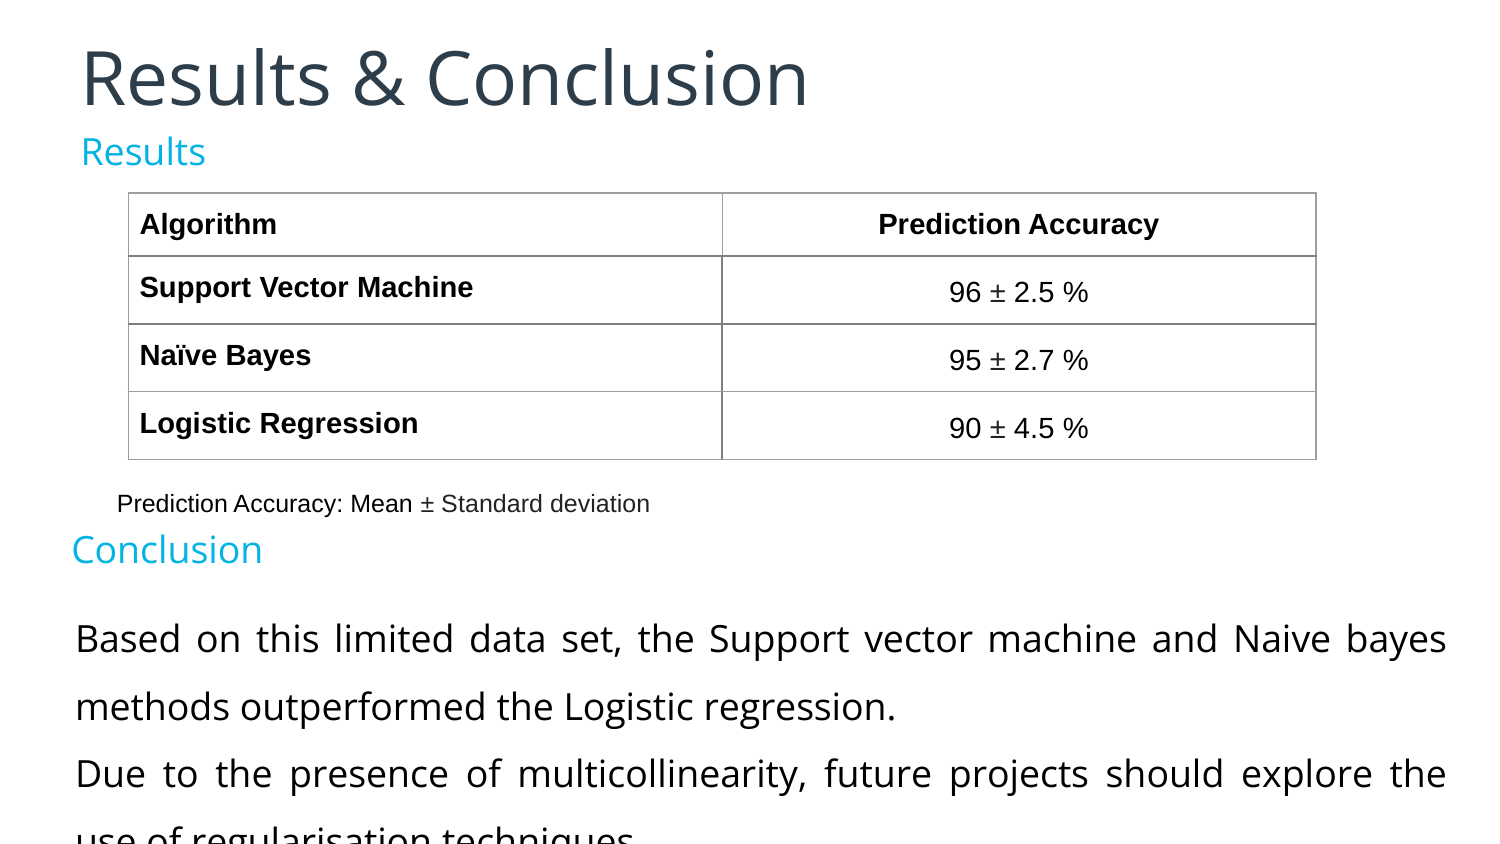

# Results & Conclusion
Results
| Algorithm | Prediction Accuracy |
| --- | --- |
| Support Vector Machine | 96 ± 2.5 % |
| Naïve Bayes | 95 ± 2.7 % |
| Logistic Regression | 90 ± 4.5 % |
Prediction Accuracy: Mean ± Standard deviation
Conclusion
Based on this limited data set, the Support vector machine and Naive bayes methods outperformed the Logistic regression.
Due to the presence of multicollinearity, future projects should explore the use of regularisation techniques.